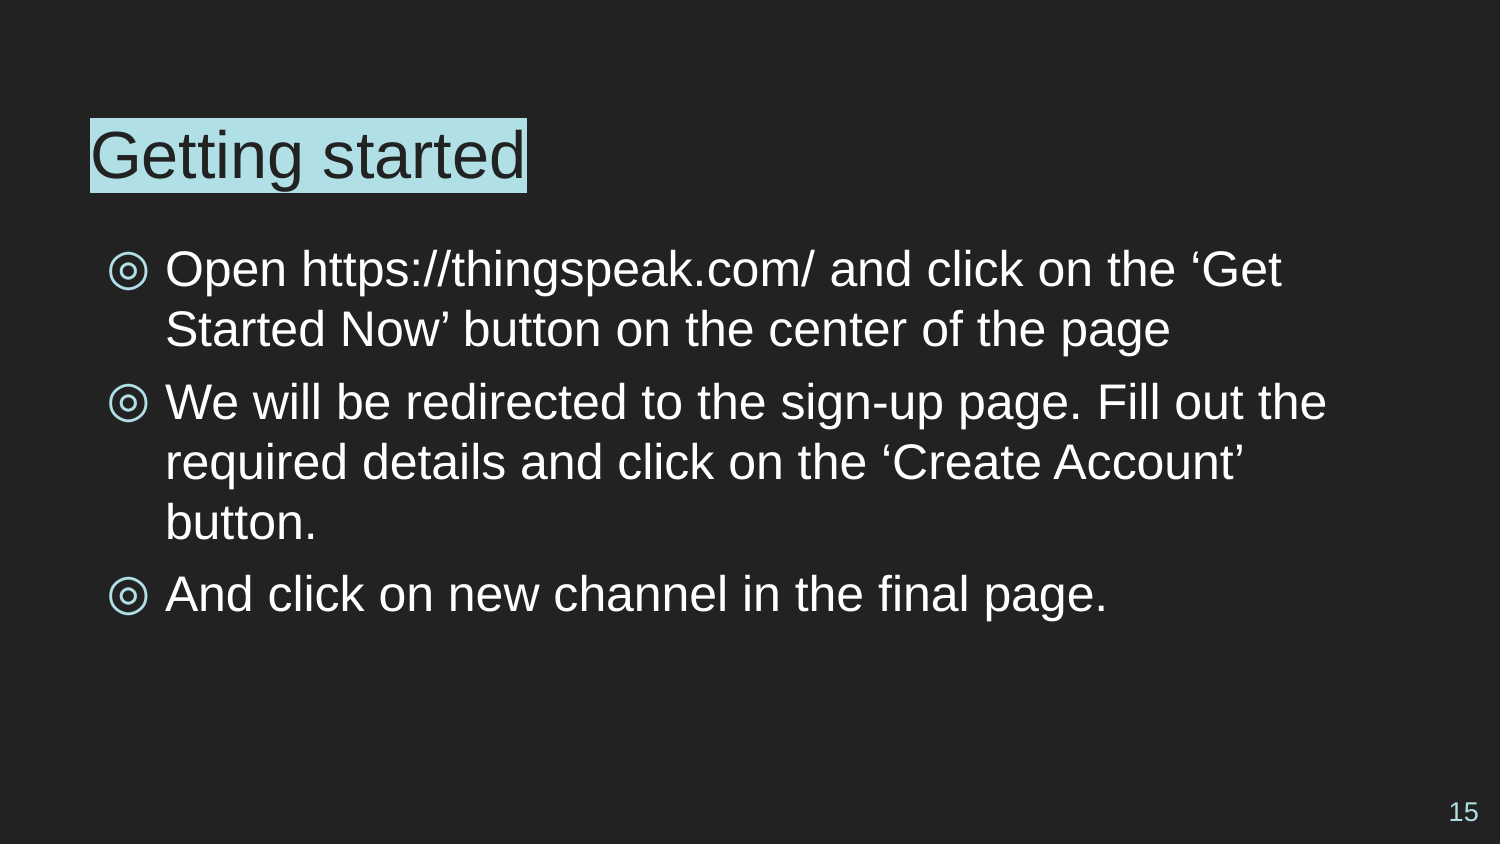

# Getting started
Open https://thingspeak.com/ and click on the ‘Get Started Now’ button on the center of the page
We will be redirected to the sign-up page. Fill out the required details and click on the ‘Create Account’ button.
And click on new channel in the final page.
15